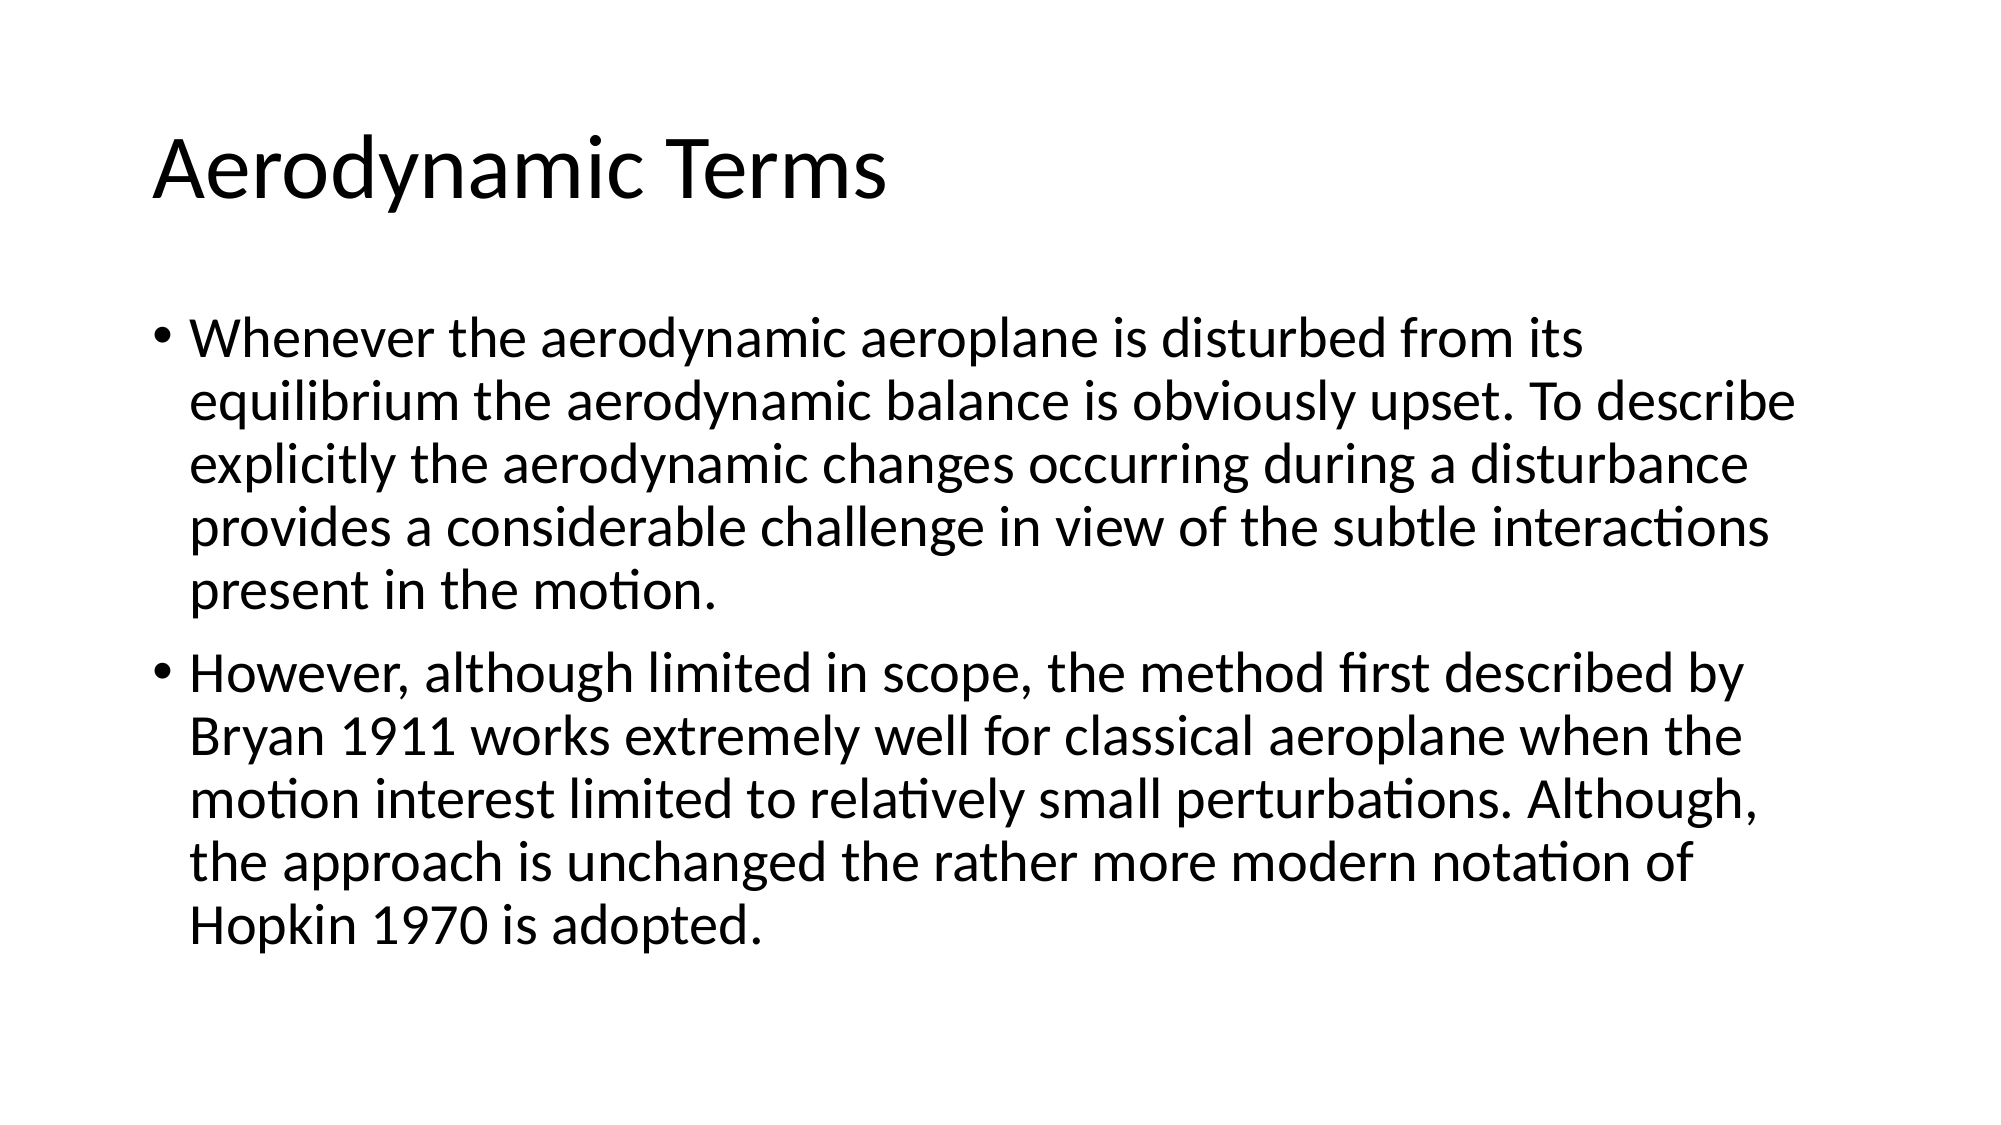

# Aerodynamic Terms
Whenever the aerodynamic aeroplane is disturbed from its equilibrium the aerodynamic balance is obviously upset. To describe explicitly the aerodynamic changes occurring during a disturbance provides a considerable challenge in view of the subtle interactions present in the motion.
However, although limited in scope, the method first described by Bryan 1911 works extremely well for classical aeroplane when the motion interest limited to relatively small perturbations. Although, the approach is unchanged the rather more modern notation of Hopkin 1970 is adopted.